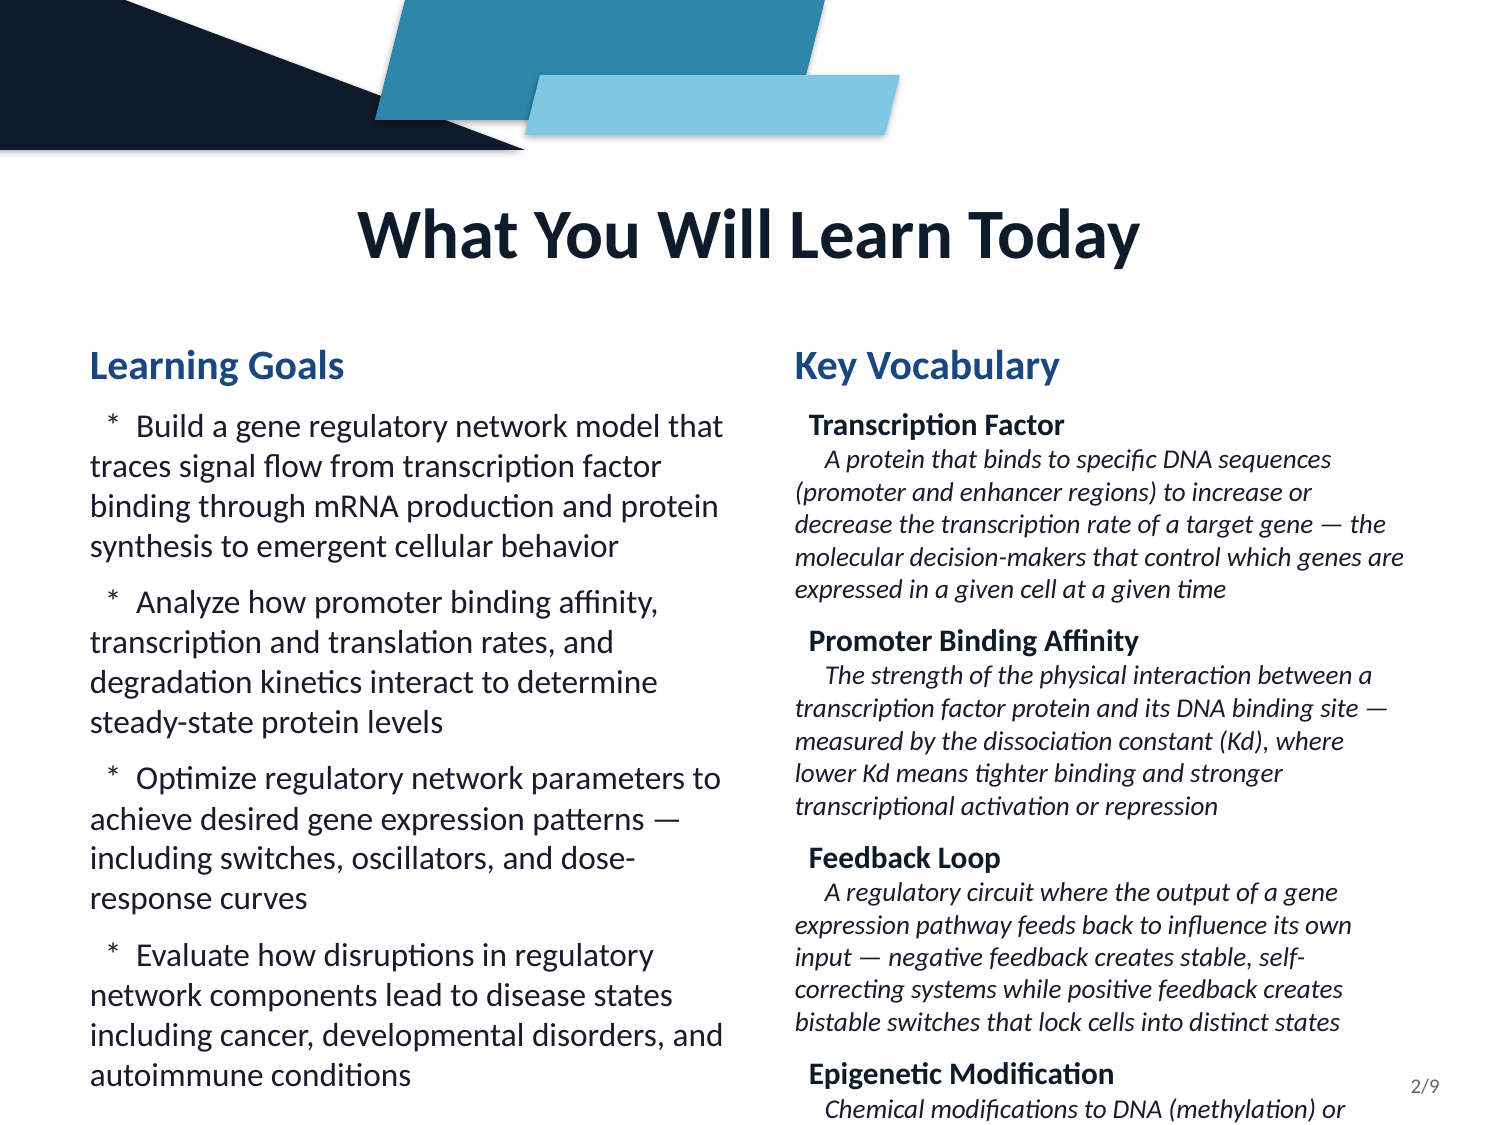

What You Will Learn Today
Learning Goals
  *  Build a gene regulatory network model that traces signal flow from transcription factor binding through mRNA production and protein synthesis to emergent cellular behavior
  *  Analyze how promoter binding affinity, transcription and translation rates, and degradation kinetics interact to determine steady-state protein levels
  *  Optimize regulatory network parameters to achieve desired gene expression patterns — including switches, oscillators, and dose-response curves
  *  Evaluate how disruptions in regulatory network components lead to disease states including cancer, developmental disorders, and autoimmune conditions
Key Vocabulary
  Transcription Factor
     A protein that binds to specific DNA sequences (promoter and enhancer regions) to increase or decrease the transcription rate of a target gene — the molecular decision-makers that control which genes are expressed in a given cell at a given time
  Promoter Binding Affinity
     The strength of the physical interaction between a transcription factor protein and its DNA binding site — measured by the dissociation constant (Kd), where lower Kd means tighter binding and stronger transcriptional activation or repression
  Feedback Loop
     A regulatory circuit where the output of a gene expression pathway feeds back to influence its own input — negative feedback creates stable, self-correcting systems while positive feedback creates bistable switches that lock cells into distinct states
  Epigenetic Modification
     Chemical modifications to DNA (methylation) or histone proteins (acetylation, methylation, phosphorylation) that alter gene expression without changing the DNA sequence — these modifications can be inherited through cell division and represent a layer of gene regulation above the genetic code
2/9